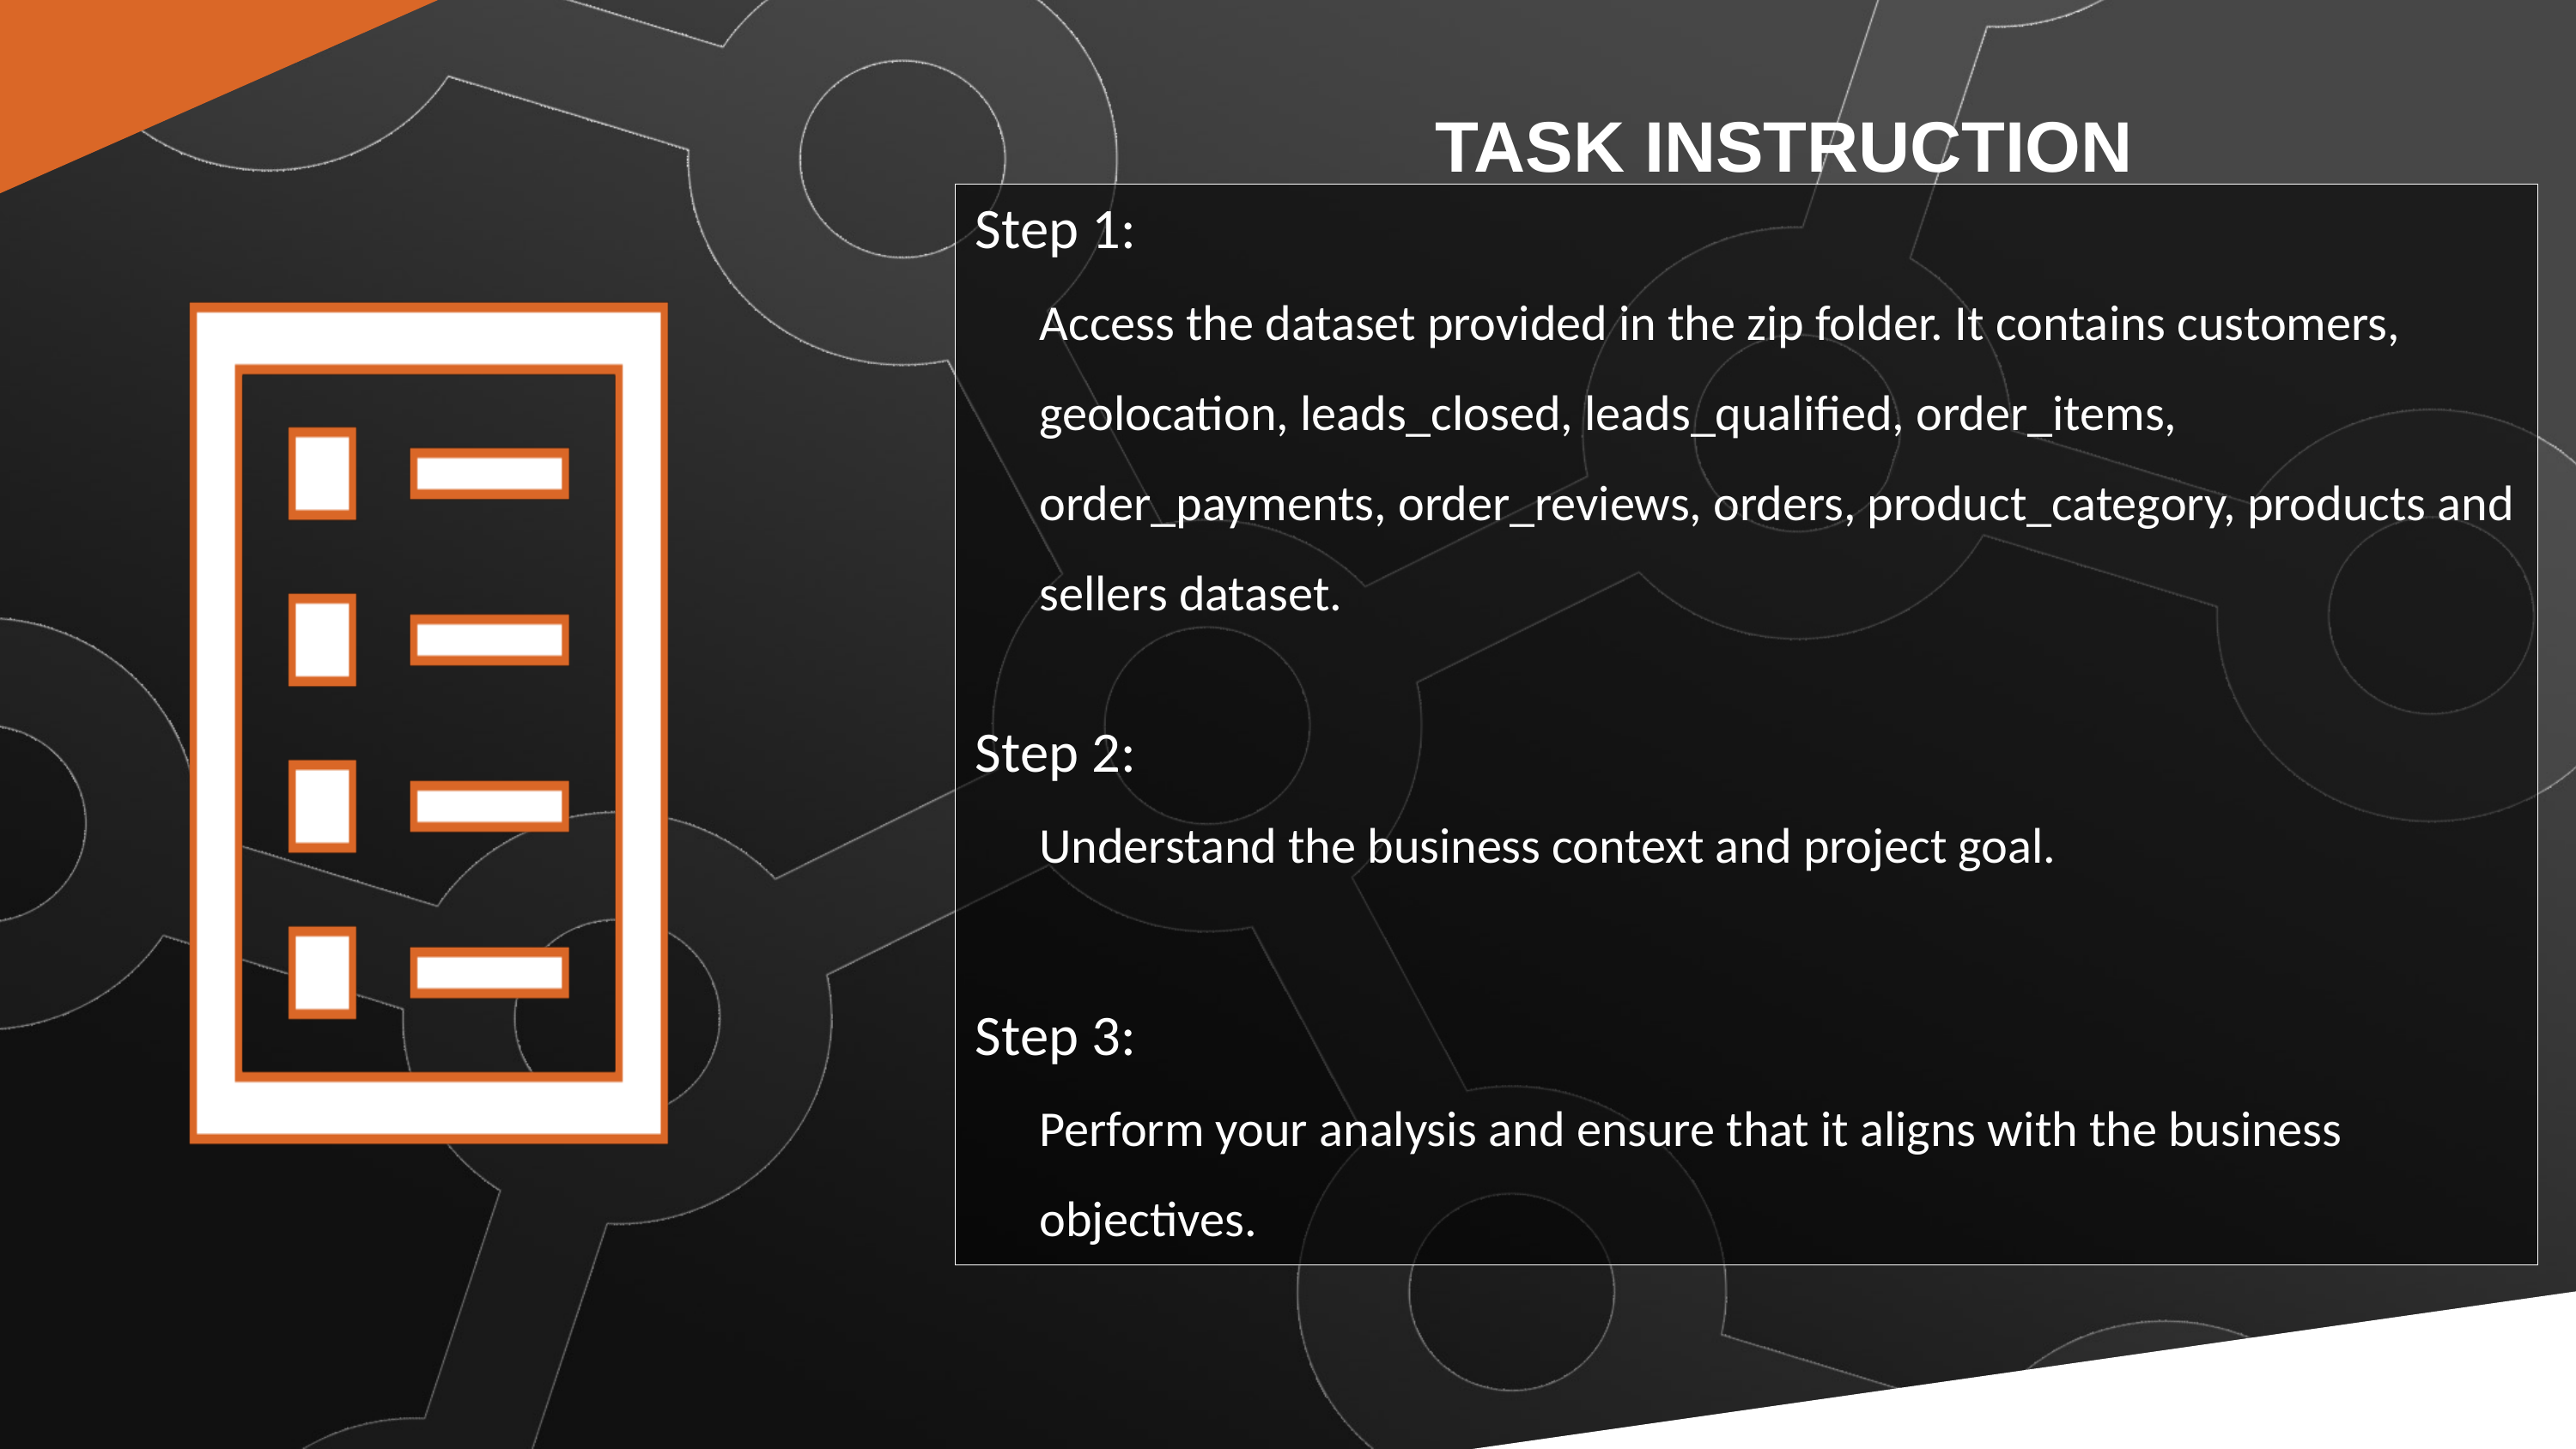

TASK INSTRUCTION

Step 1:
Access the dataset provided in the zip folder. It contains customers, geolocation, leads_closed, leads_qualified, order_items, order_payments, order_reviews, orders, product_category, products and sellers dataset.

Step 2:
Understand the business context and project goal.

Step 3:
Perform your analysis and ensure that it aligns with the business objectives.